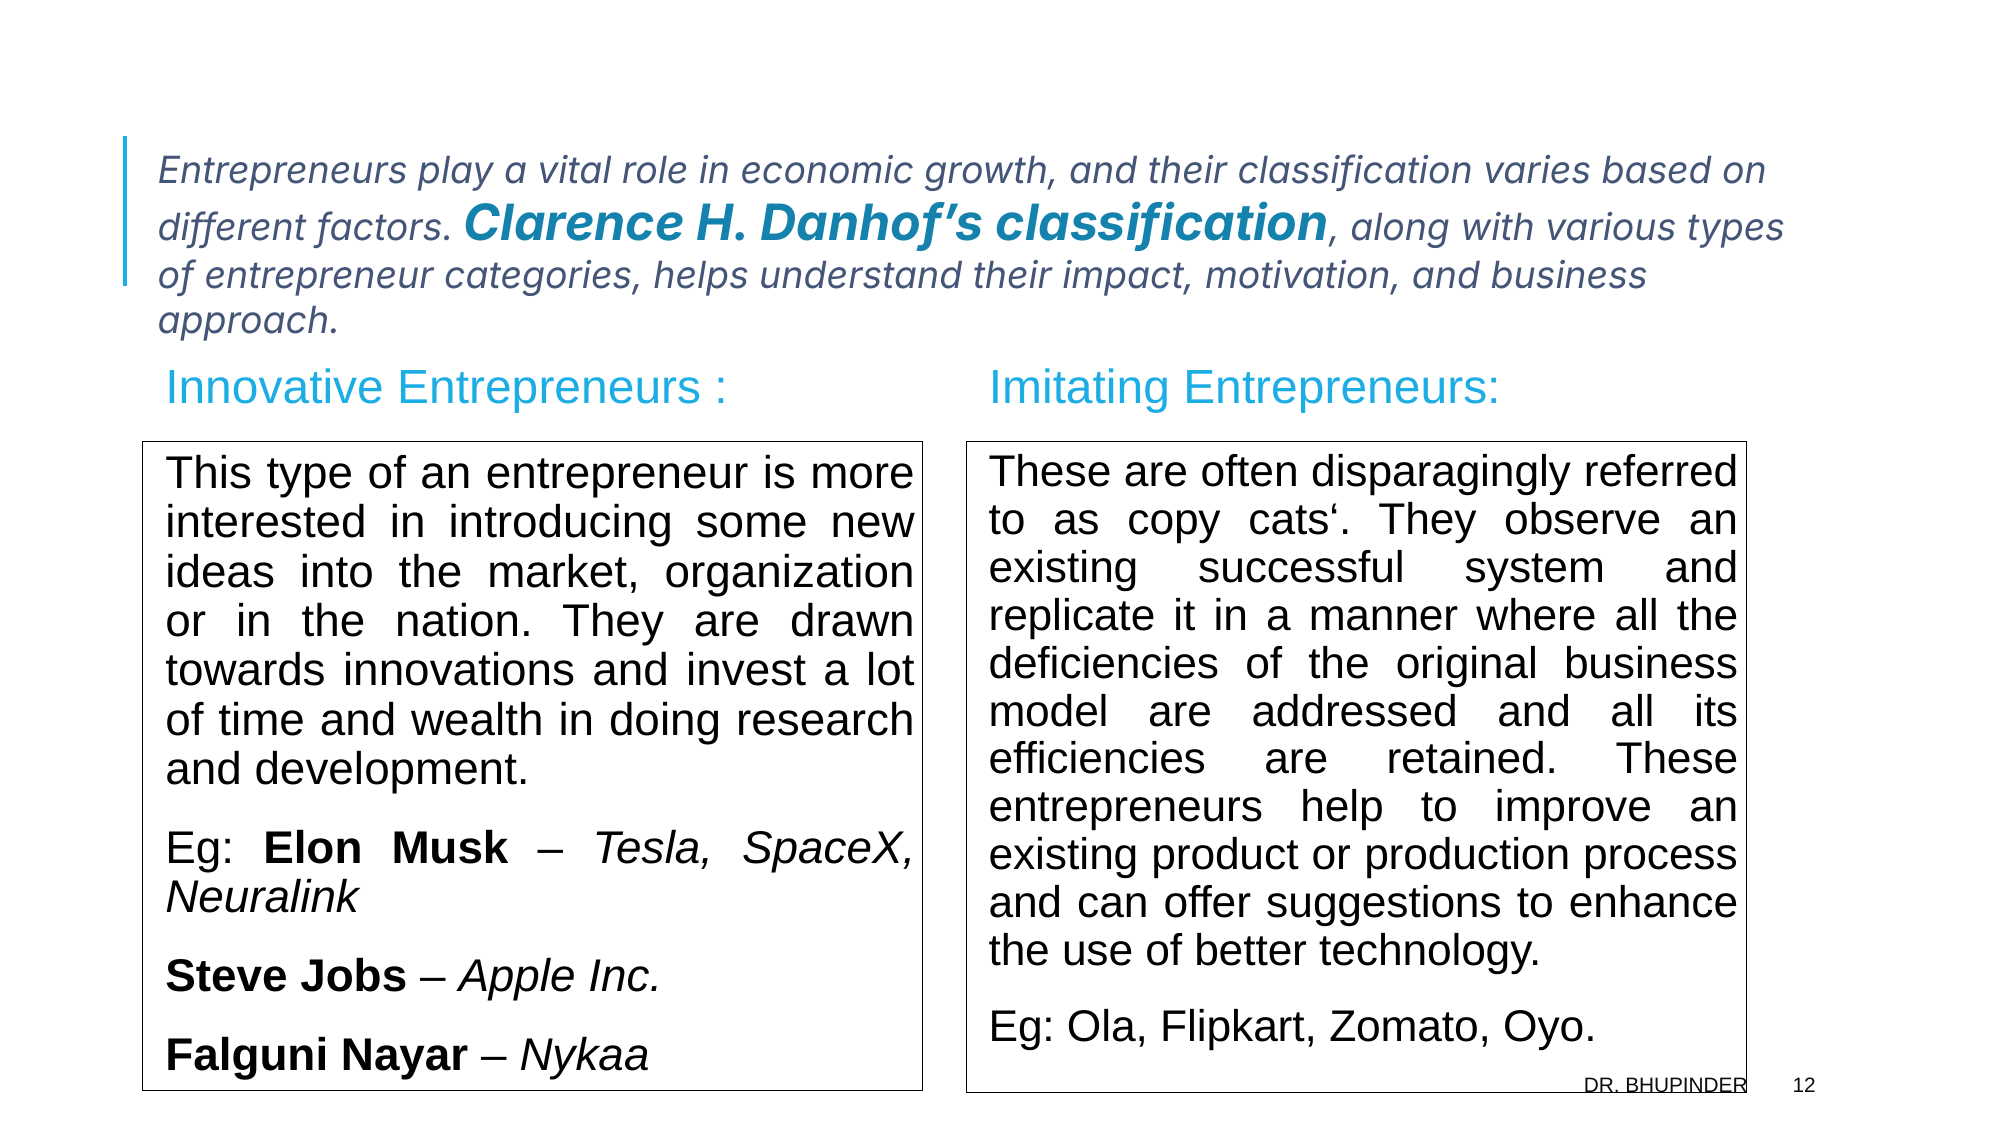

Entrepreneurs play a vital role in economic growth, and their classification varies based on different factors. Clarence H. Danhof’s classification, along with various types of entrepreneur categories, helps understand their impact, motivation, and business approach.
Innovative Entrepreneurs :
Imitating Entrepreneurs:
This type of an entrepreneur is more interested in introducing some new ideas into the market, organization or in the nation. They are drawn towards innovations and invest a lot of time and wealth in doing research and development.
Eg: Elon Musk – Tesla, SpaceX, Neuralink
Steve Jobs – Apple Inc.
Falguni Nayar – Nykaa
These are often disparagingly referred to as copy cats‘. They observe an existing successful system and replicate it in a manner where all the deficiencies of the original business model are addressed and all its efficiencies are retained. These entrepreneurs help to improve an existing product or production process and can offer suggestions to enhance the use of better technology.
Eg: Ola, Flipkart, Zomato, Oyo.
DR. BHUPINDER
12